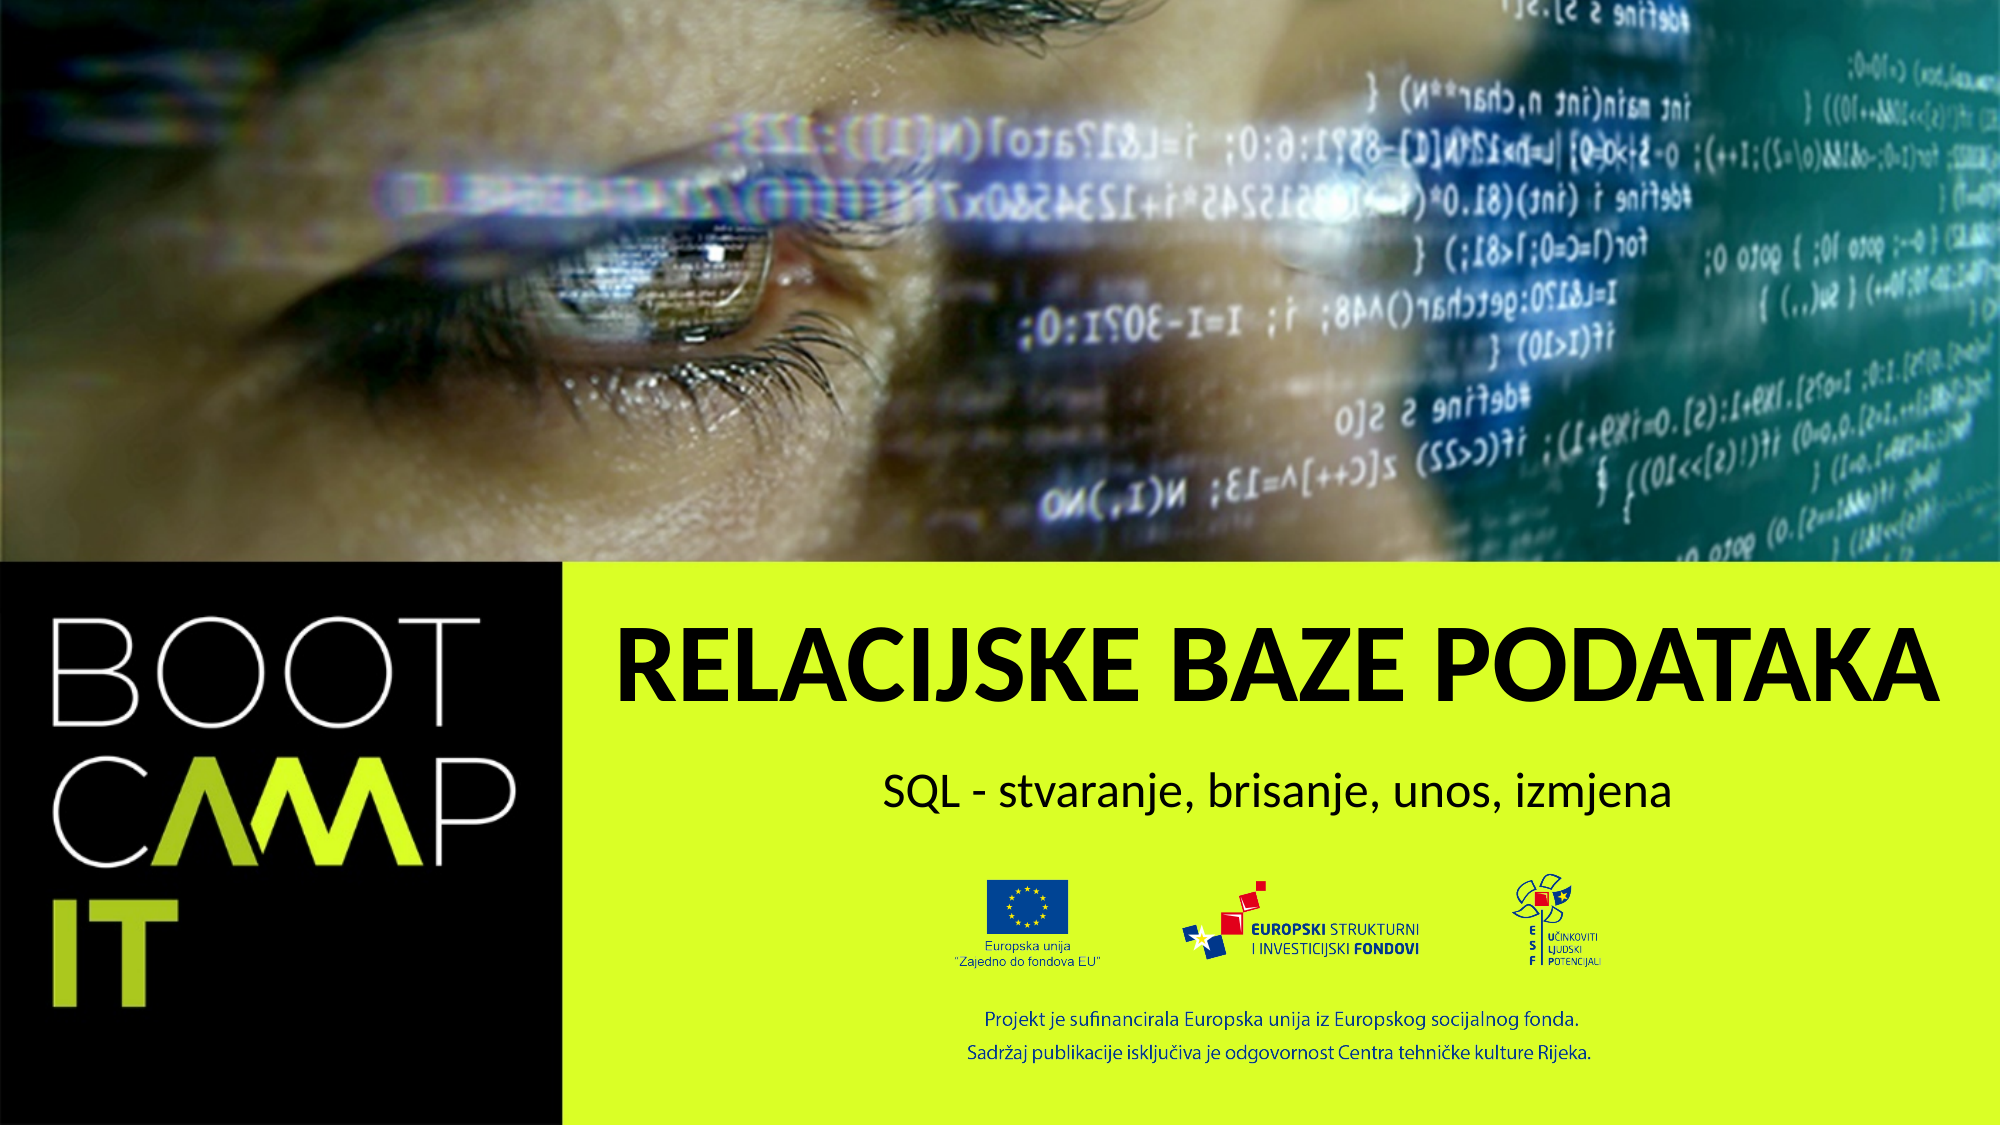

# RELACIJSKE BAZE PODATAKA
SQL - stvaranje, brisanje, unos, izmjena